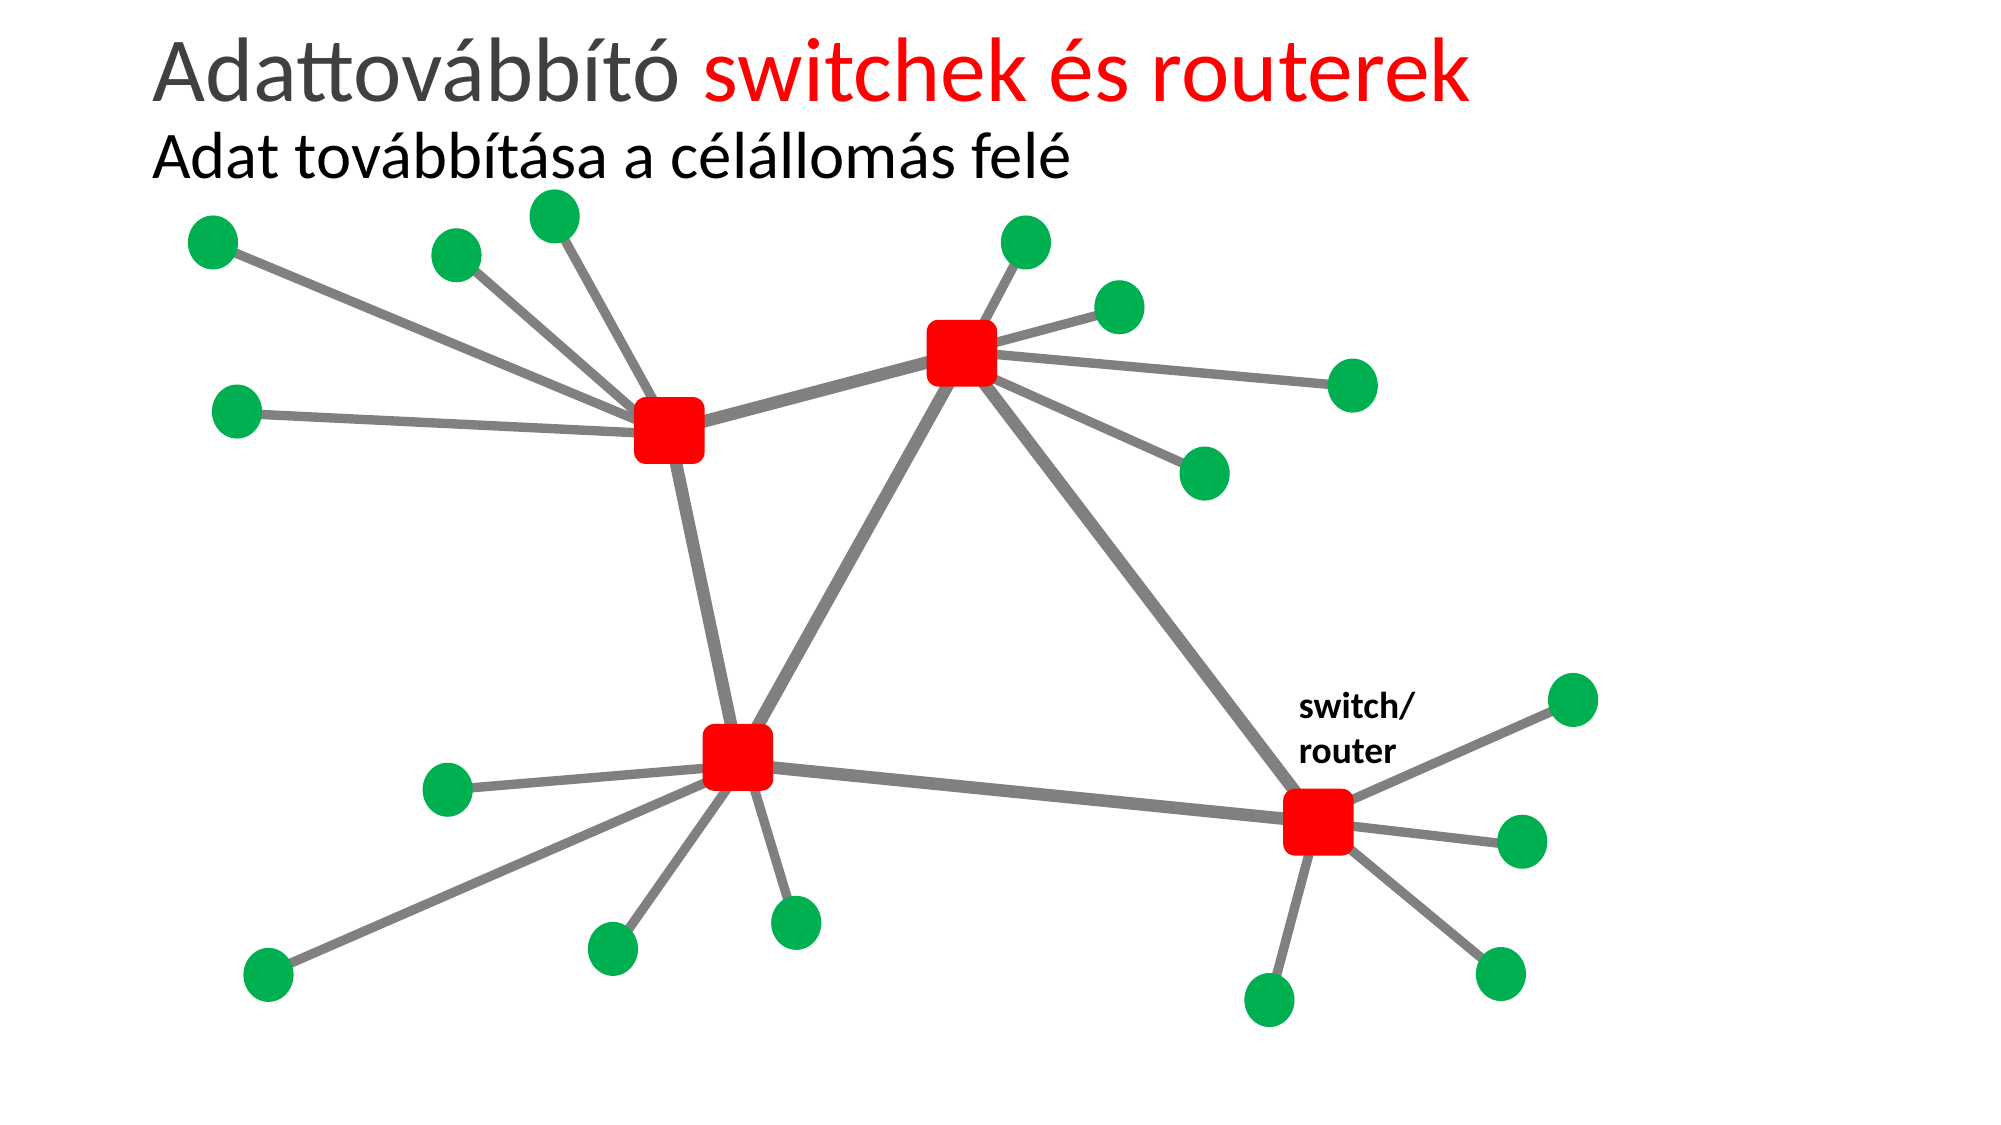

# Adattovábbító switchek és routerek Adat továbbítása a célállomás felé

switch/
router